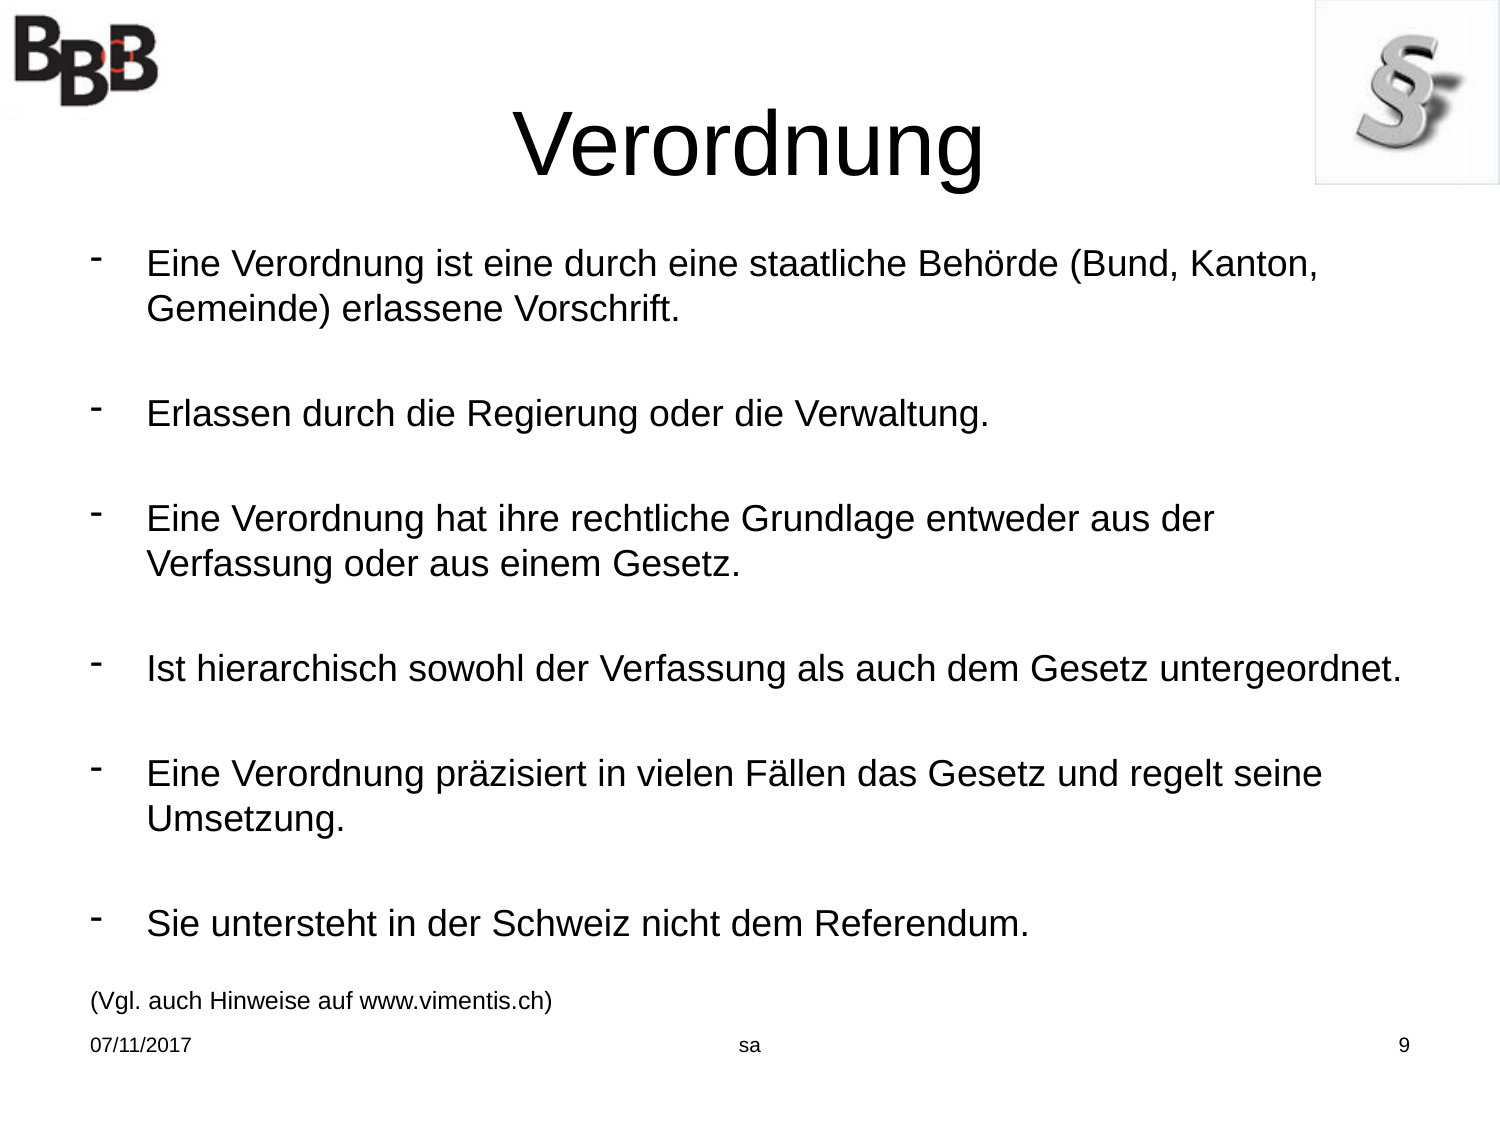

# Verordnung
Eine Verordnung ist eine durch eine staatliche Behörde (Bund, Kanton, Gemeinde) erlassene Vorschrift.

Erlassen durch die Regierung oder die Verwaltung.

Eine Verordnung hat ihre rechtliche Grundlage entweder aus der Verfassung oder aus einem Gesetz.

Ist hierarchisch sowohl der Verfassung als auch dem Gesetz untergeordnet.

Eine Verordnung präzisiert in vielen Fällen das Gesetz und regelt seine Umsetzung.

Sie untersteht in der Schweiz nicht dem Referendum.

(Vgl. auch Hinweise auf www.vimentis.ch)

07/11/2017
sa
9